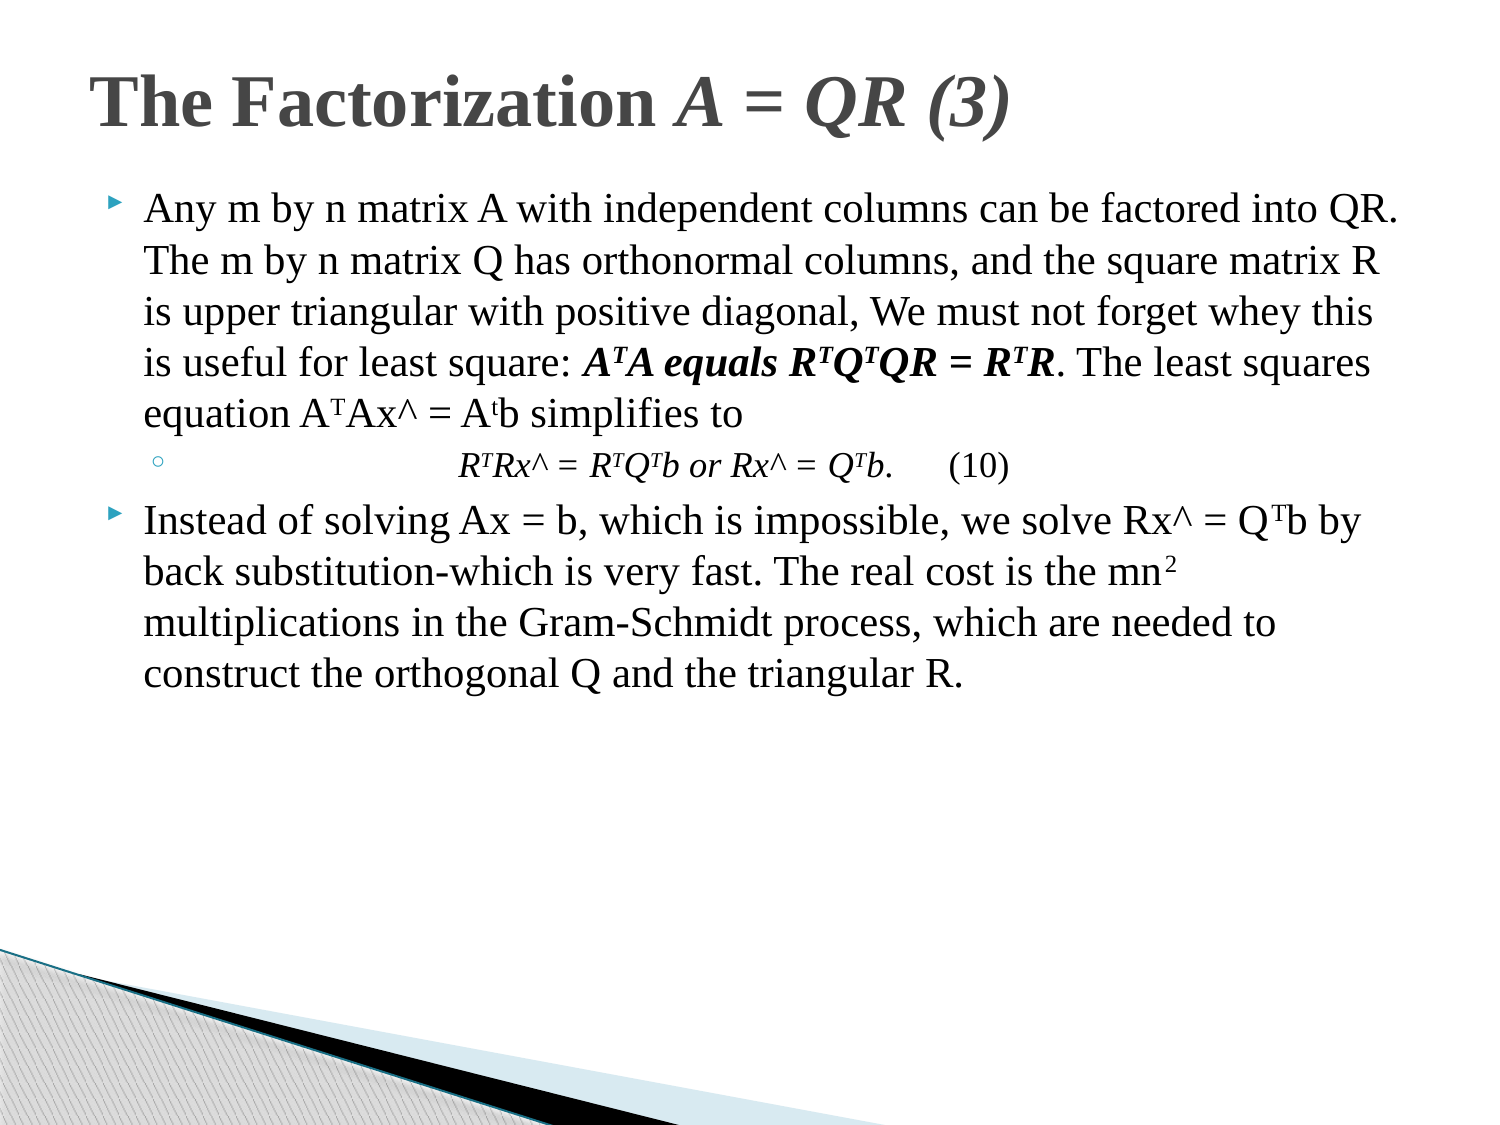

# The Factorization A = QR (3)
Any m by n matrix A with independent columns can be factored into QR. The m by n matrix Q has orthonormal columns, and the square matrix R is upper triangular with positive diagonal, We must not forget whey this is useful for least square: ATA equals RTQTQR = RTR. The least squares equation ATAx^ = Atb simplifies to
                              RTRx^ = RTQTb or Rx^ = QTb.      (10)
Instead of solving Ax = b, which is impossible, we solve Rx^ = QTb by back substitution-which is very fast. The real cost is the mn2 multiplications in the Gram-Schmidt process, which are needed to construct the orthogonal Q and the triangular R.